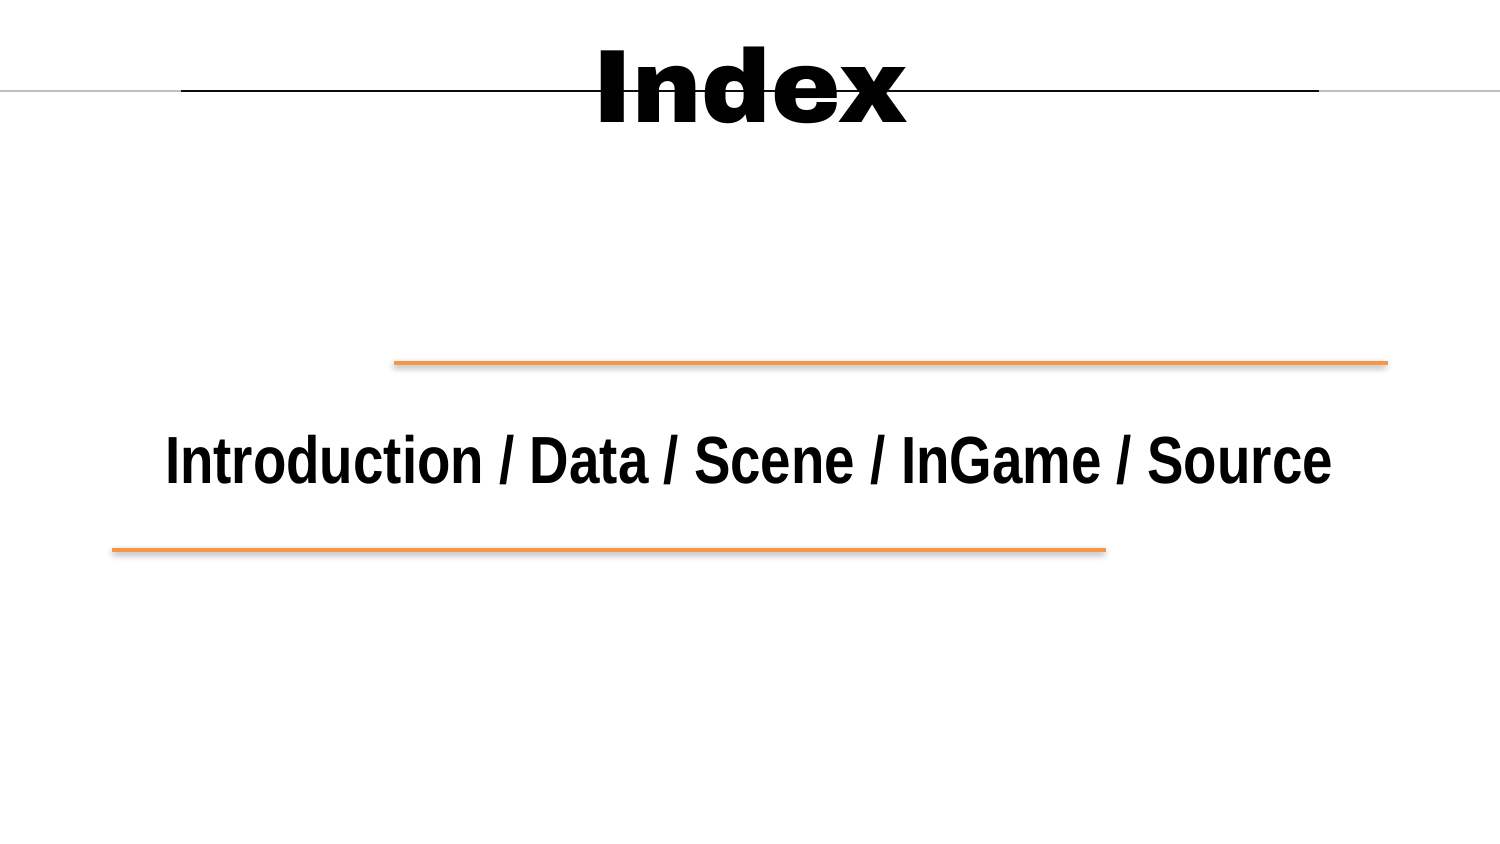

Index
Introduction / Data / Scene / InGame / Source